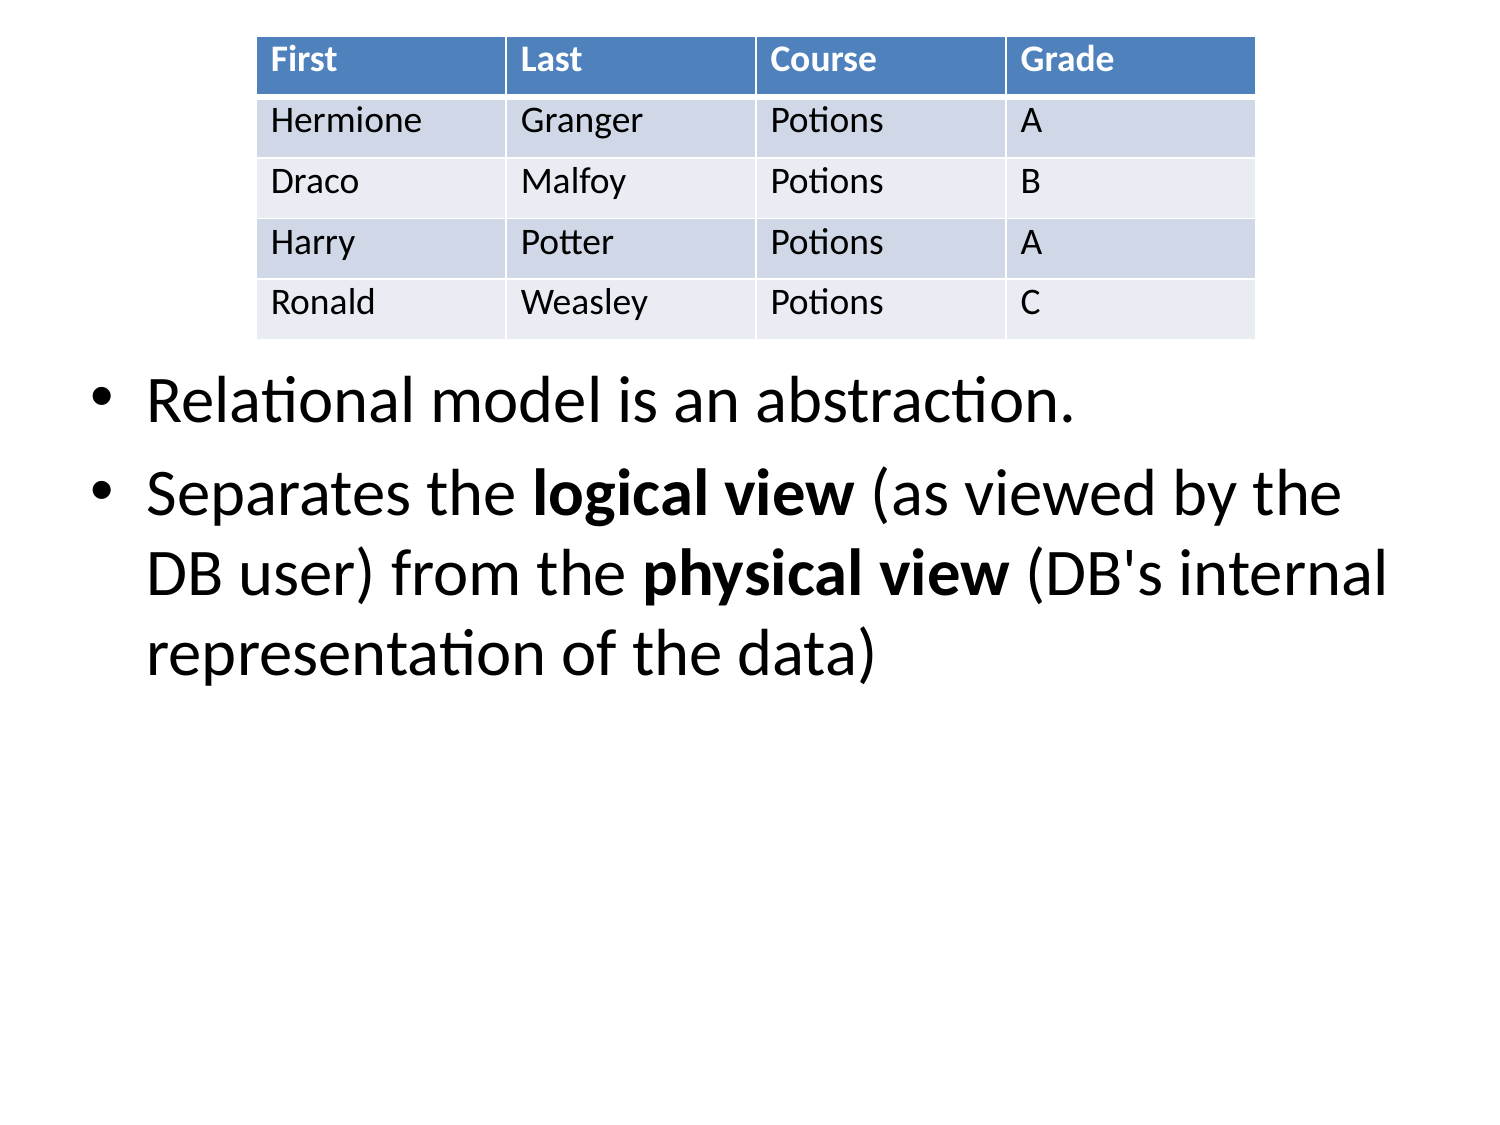

| First | Last | Course | Grade |
| --- | --- | --- | --- |
| Hermione | Granger | Potions | A |
| Draco | Malfoy | Potions | B |
| Harry | Potter | Potions | A |
| Ronald | Weasley | Potions | C |
Relational model is an abstraction.
Separates the logical view (as viewed by the DB user) from the physical view (DB's internal representation of the data)